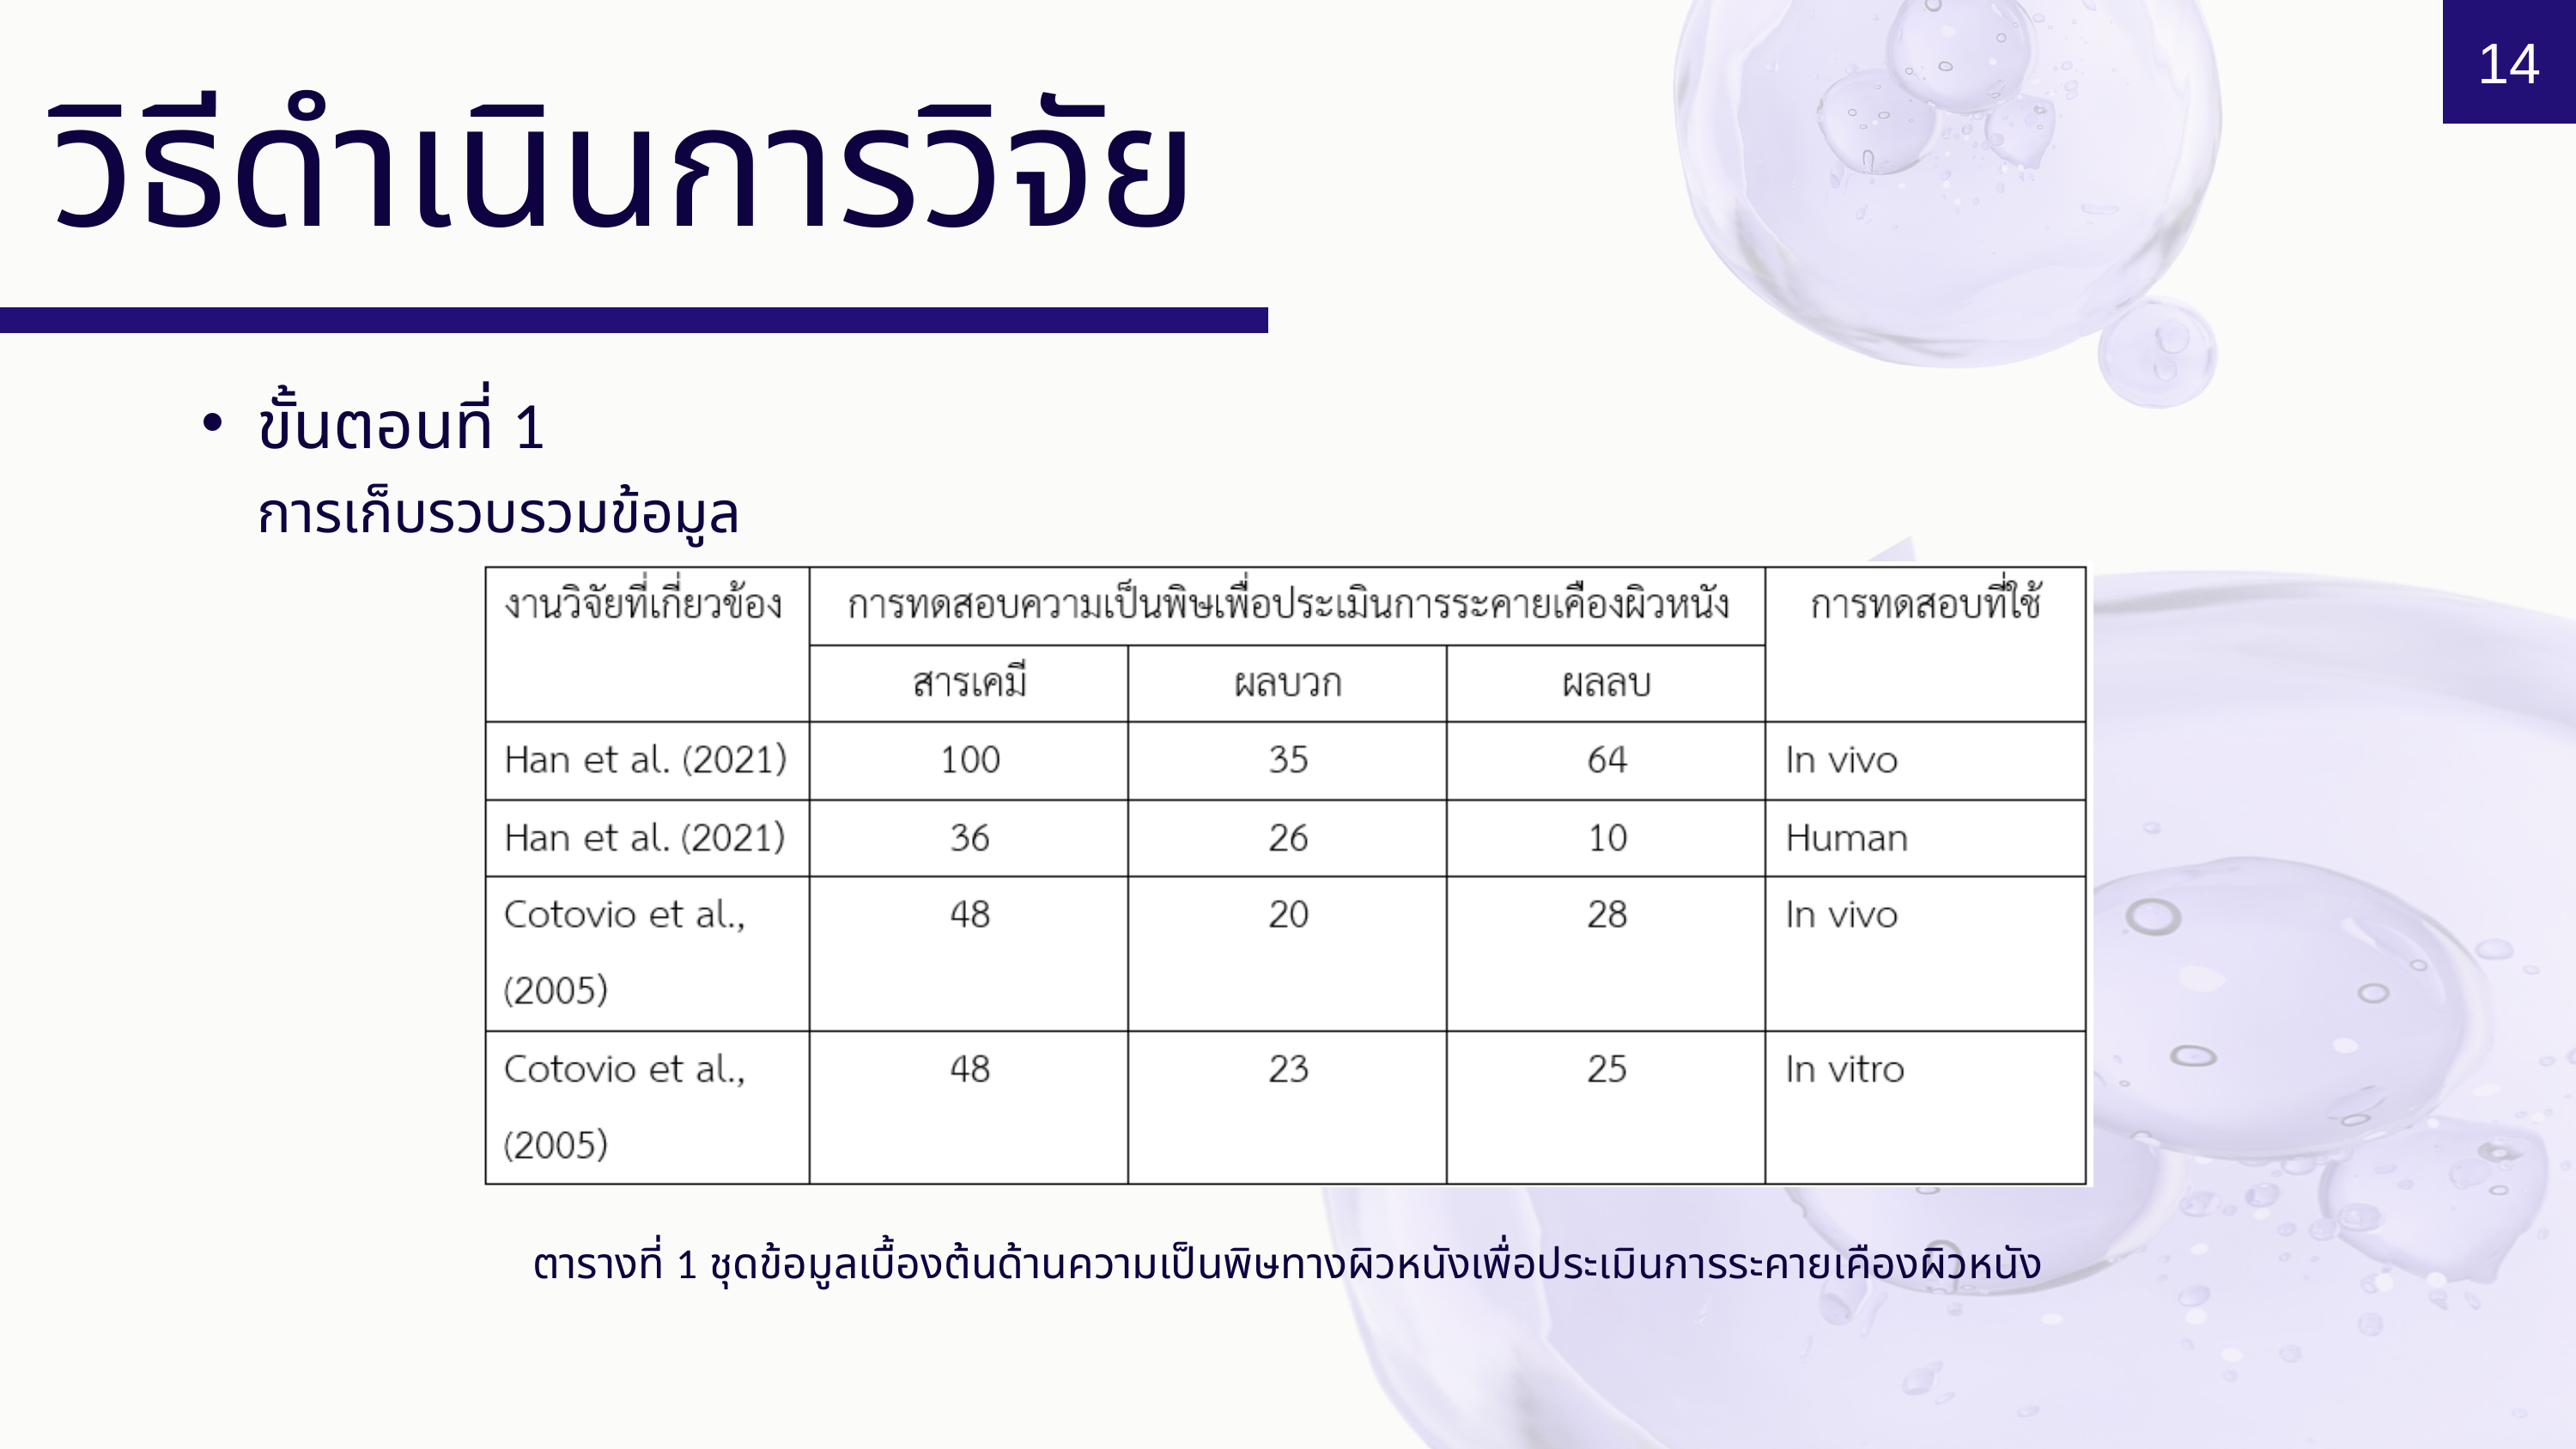

14

วิธีดำเนินการวิจัย

ขั้นตอนที่ 1
การเก็บรวบรวมข้อมูล

ตารางที่ 1 ชุดข้อมูลเบื้องต้นด้านความเป็นพิษทางผิวหนังเพื่อประเมินการระคายเคืองผิวหนัง